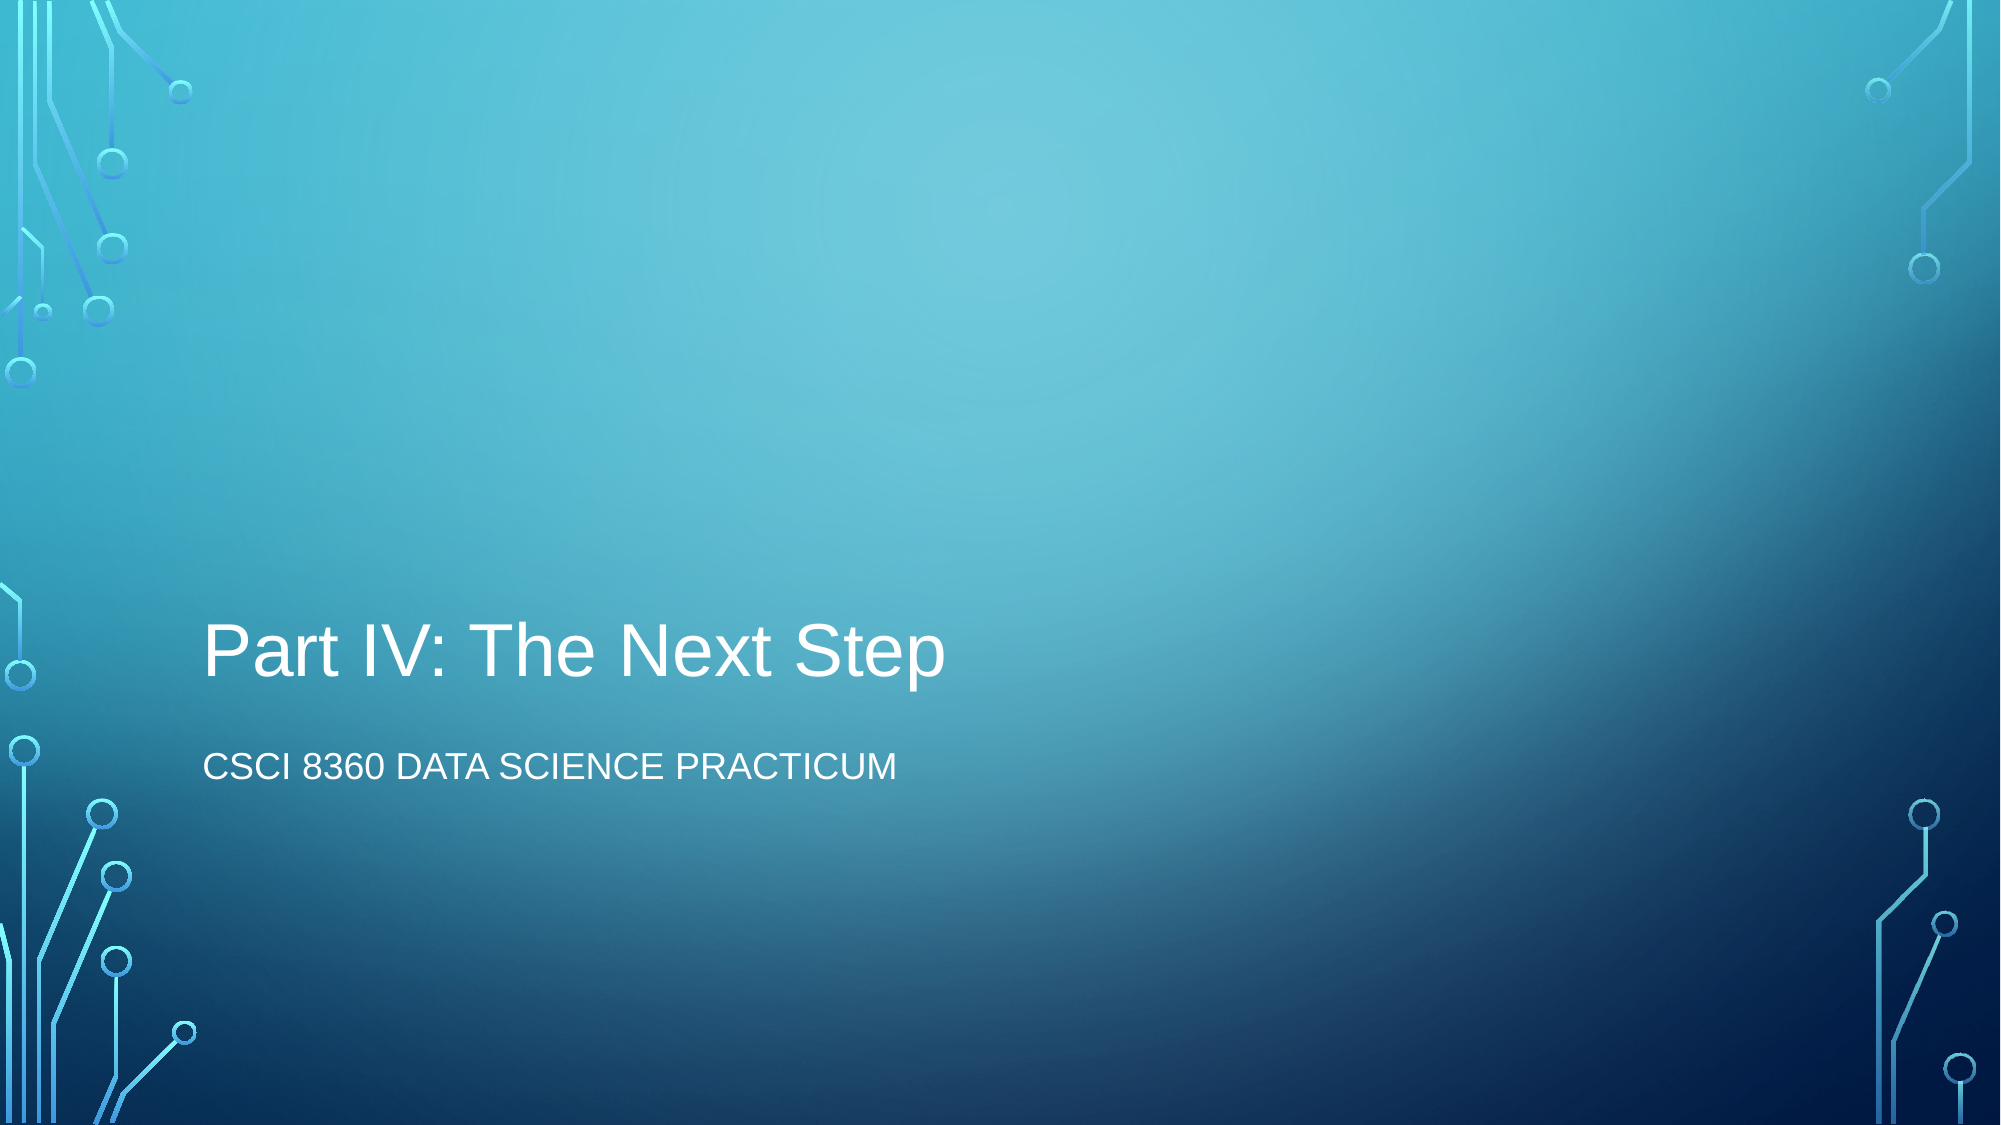

# Part IV: The Next Step
CSCI 8360 Data Science Practicum